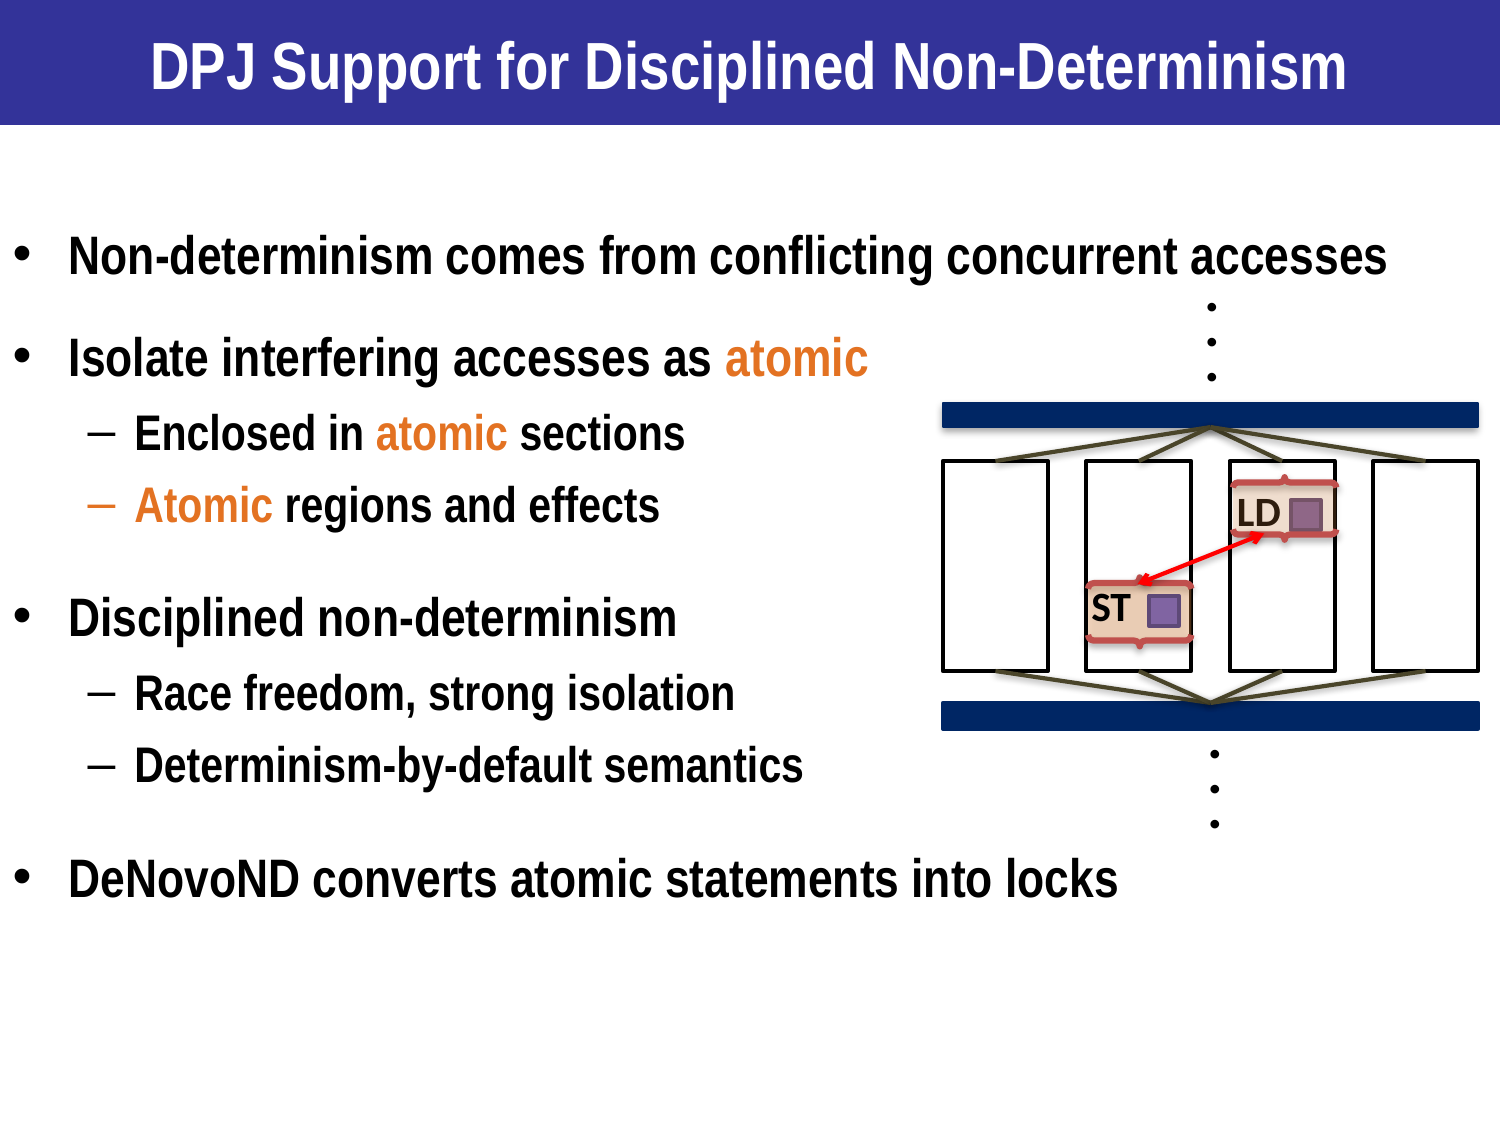

# DPJ Support for Disciplined Non-Determinism
Non-determinism comes from conflicting concurrent accesses
Isolate interfering accesses as atomic
Enclosed in atomic sections
Atomic regions and effects
Disciplined non-determinism
Race freedom, strong isolation
Determinism-by-default semantics
DeNovoND converts atomic statements into locks
.
.
.

.
.
.

LD

ST